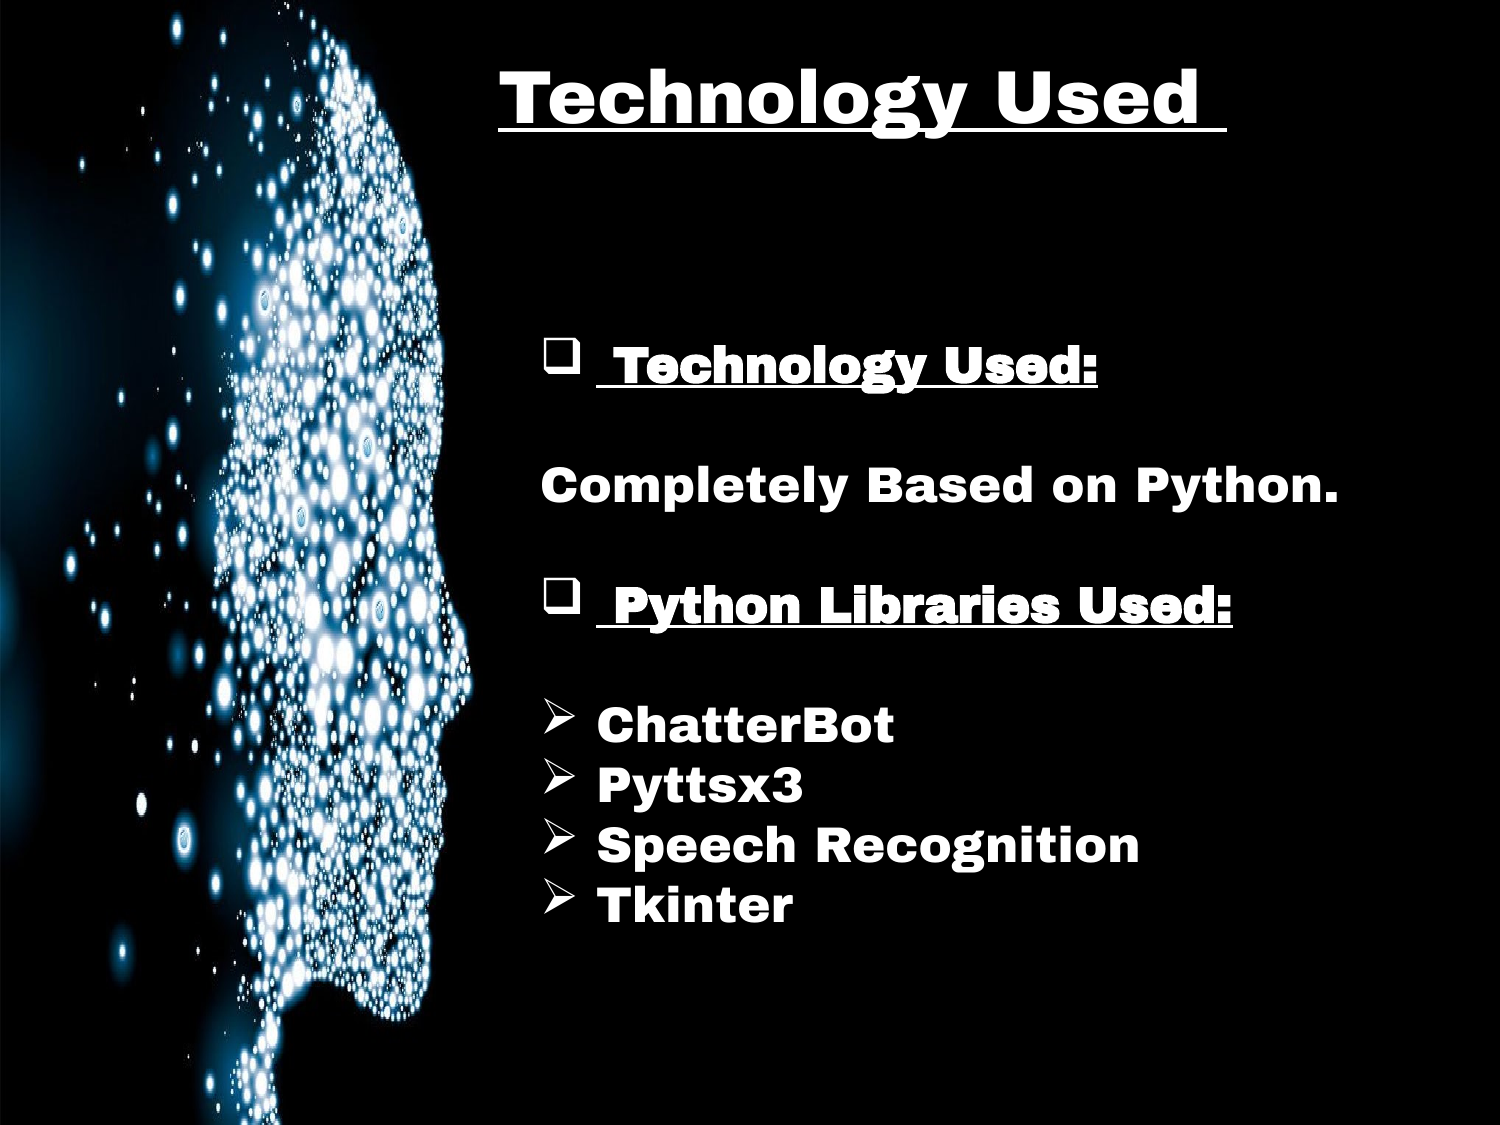

# Technology Used
 Technology Used:

Completely Based on Python.

 Python Libraries Used:

ChatterBot
Pyttsx3
Speech Recognition
Tkinter